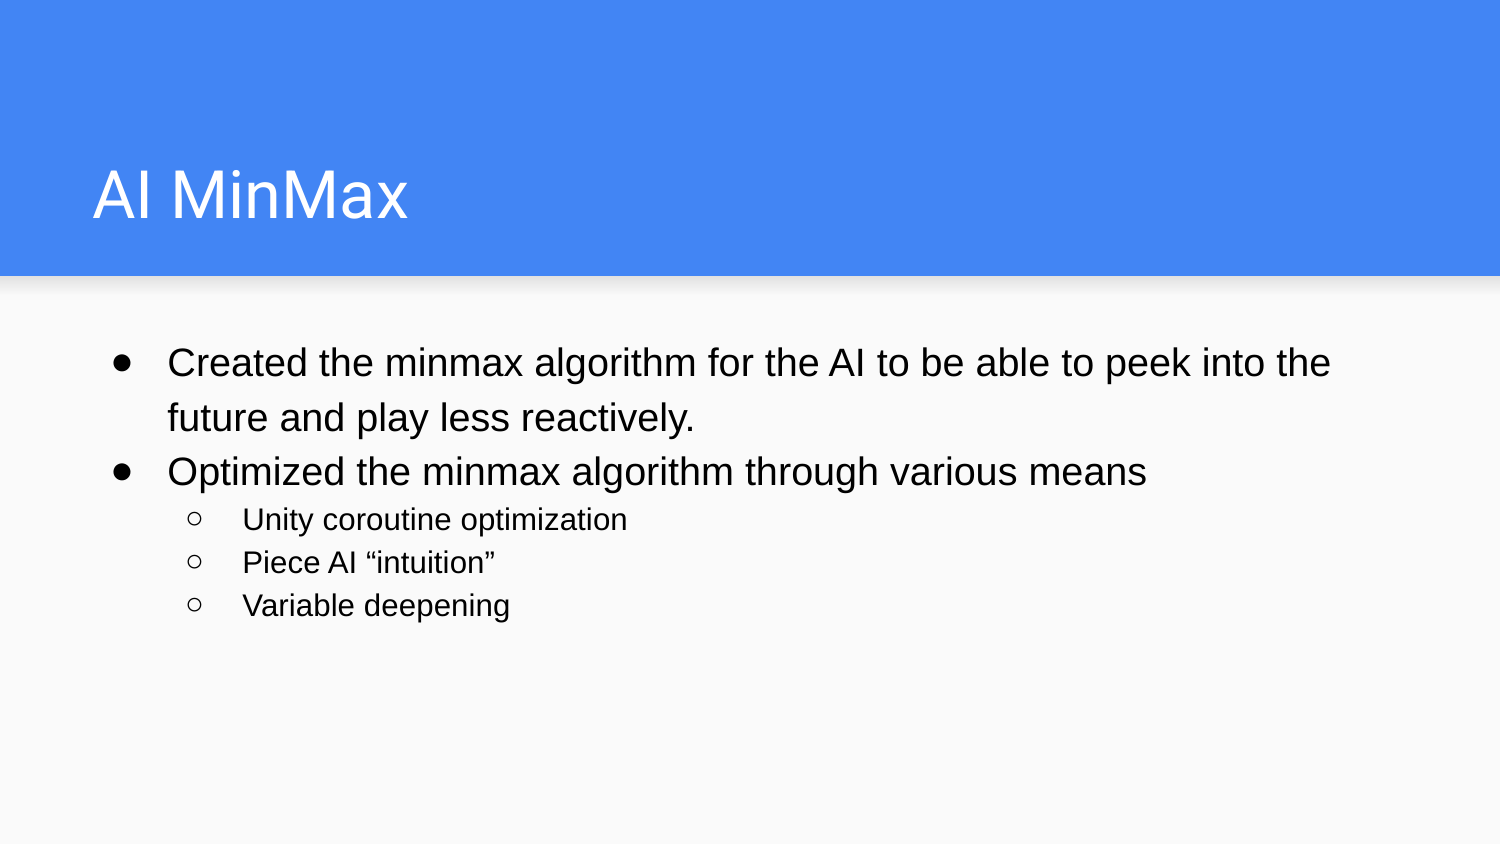

# AI MinMax
Created the minmax algorithm for the AI to be able to peek into the future and play less reactively.
Optimized the minmax algorithm through various means
Unity coroutine optimization
Piece AI “intuition”
Variable deepening